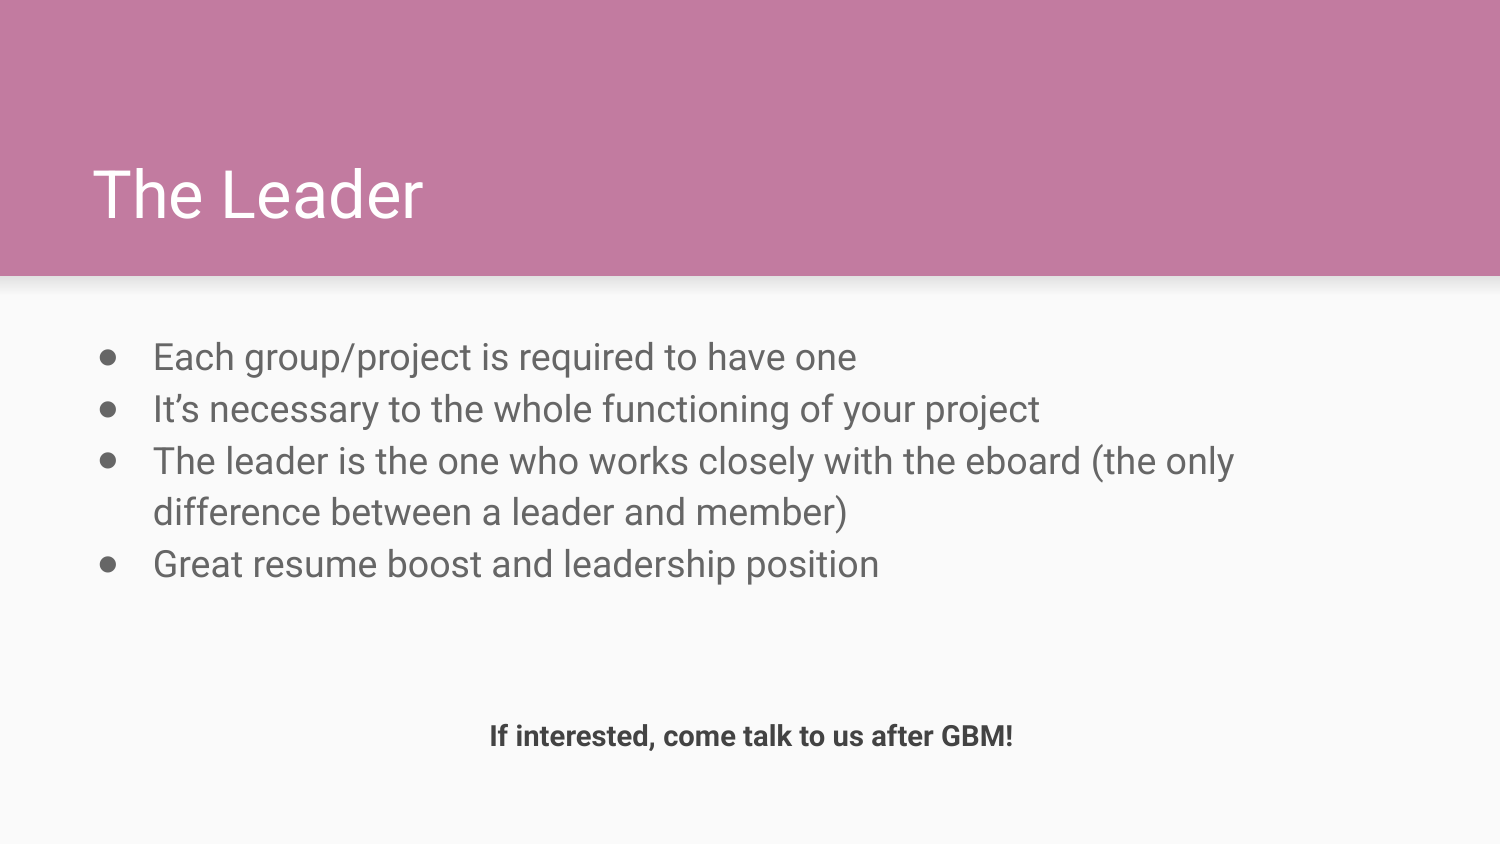

# The Leader
Each group/project is required to have one
It’s necessary to the whole functioning of your project
The leader is the one who works closely with the eboard (the only difference between a leader and member)
Great resume boost and leadership position
If interested, come talk to us after GBM!